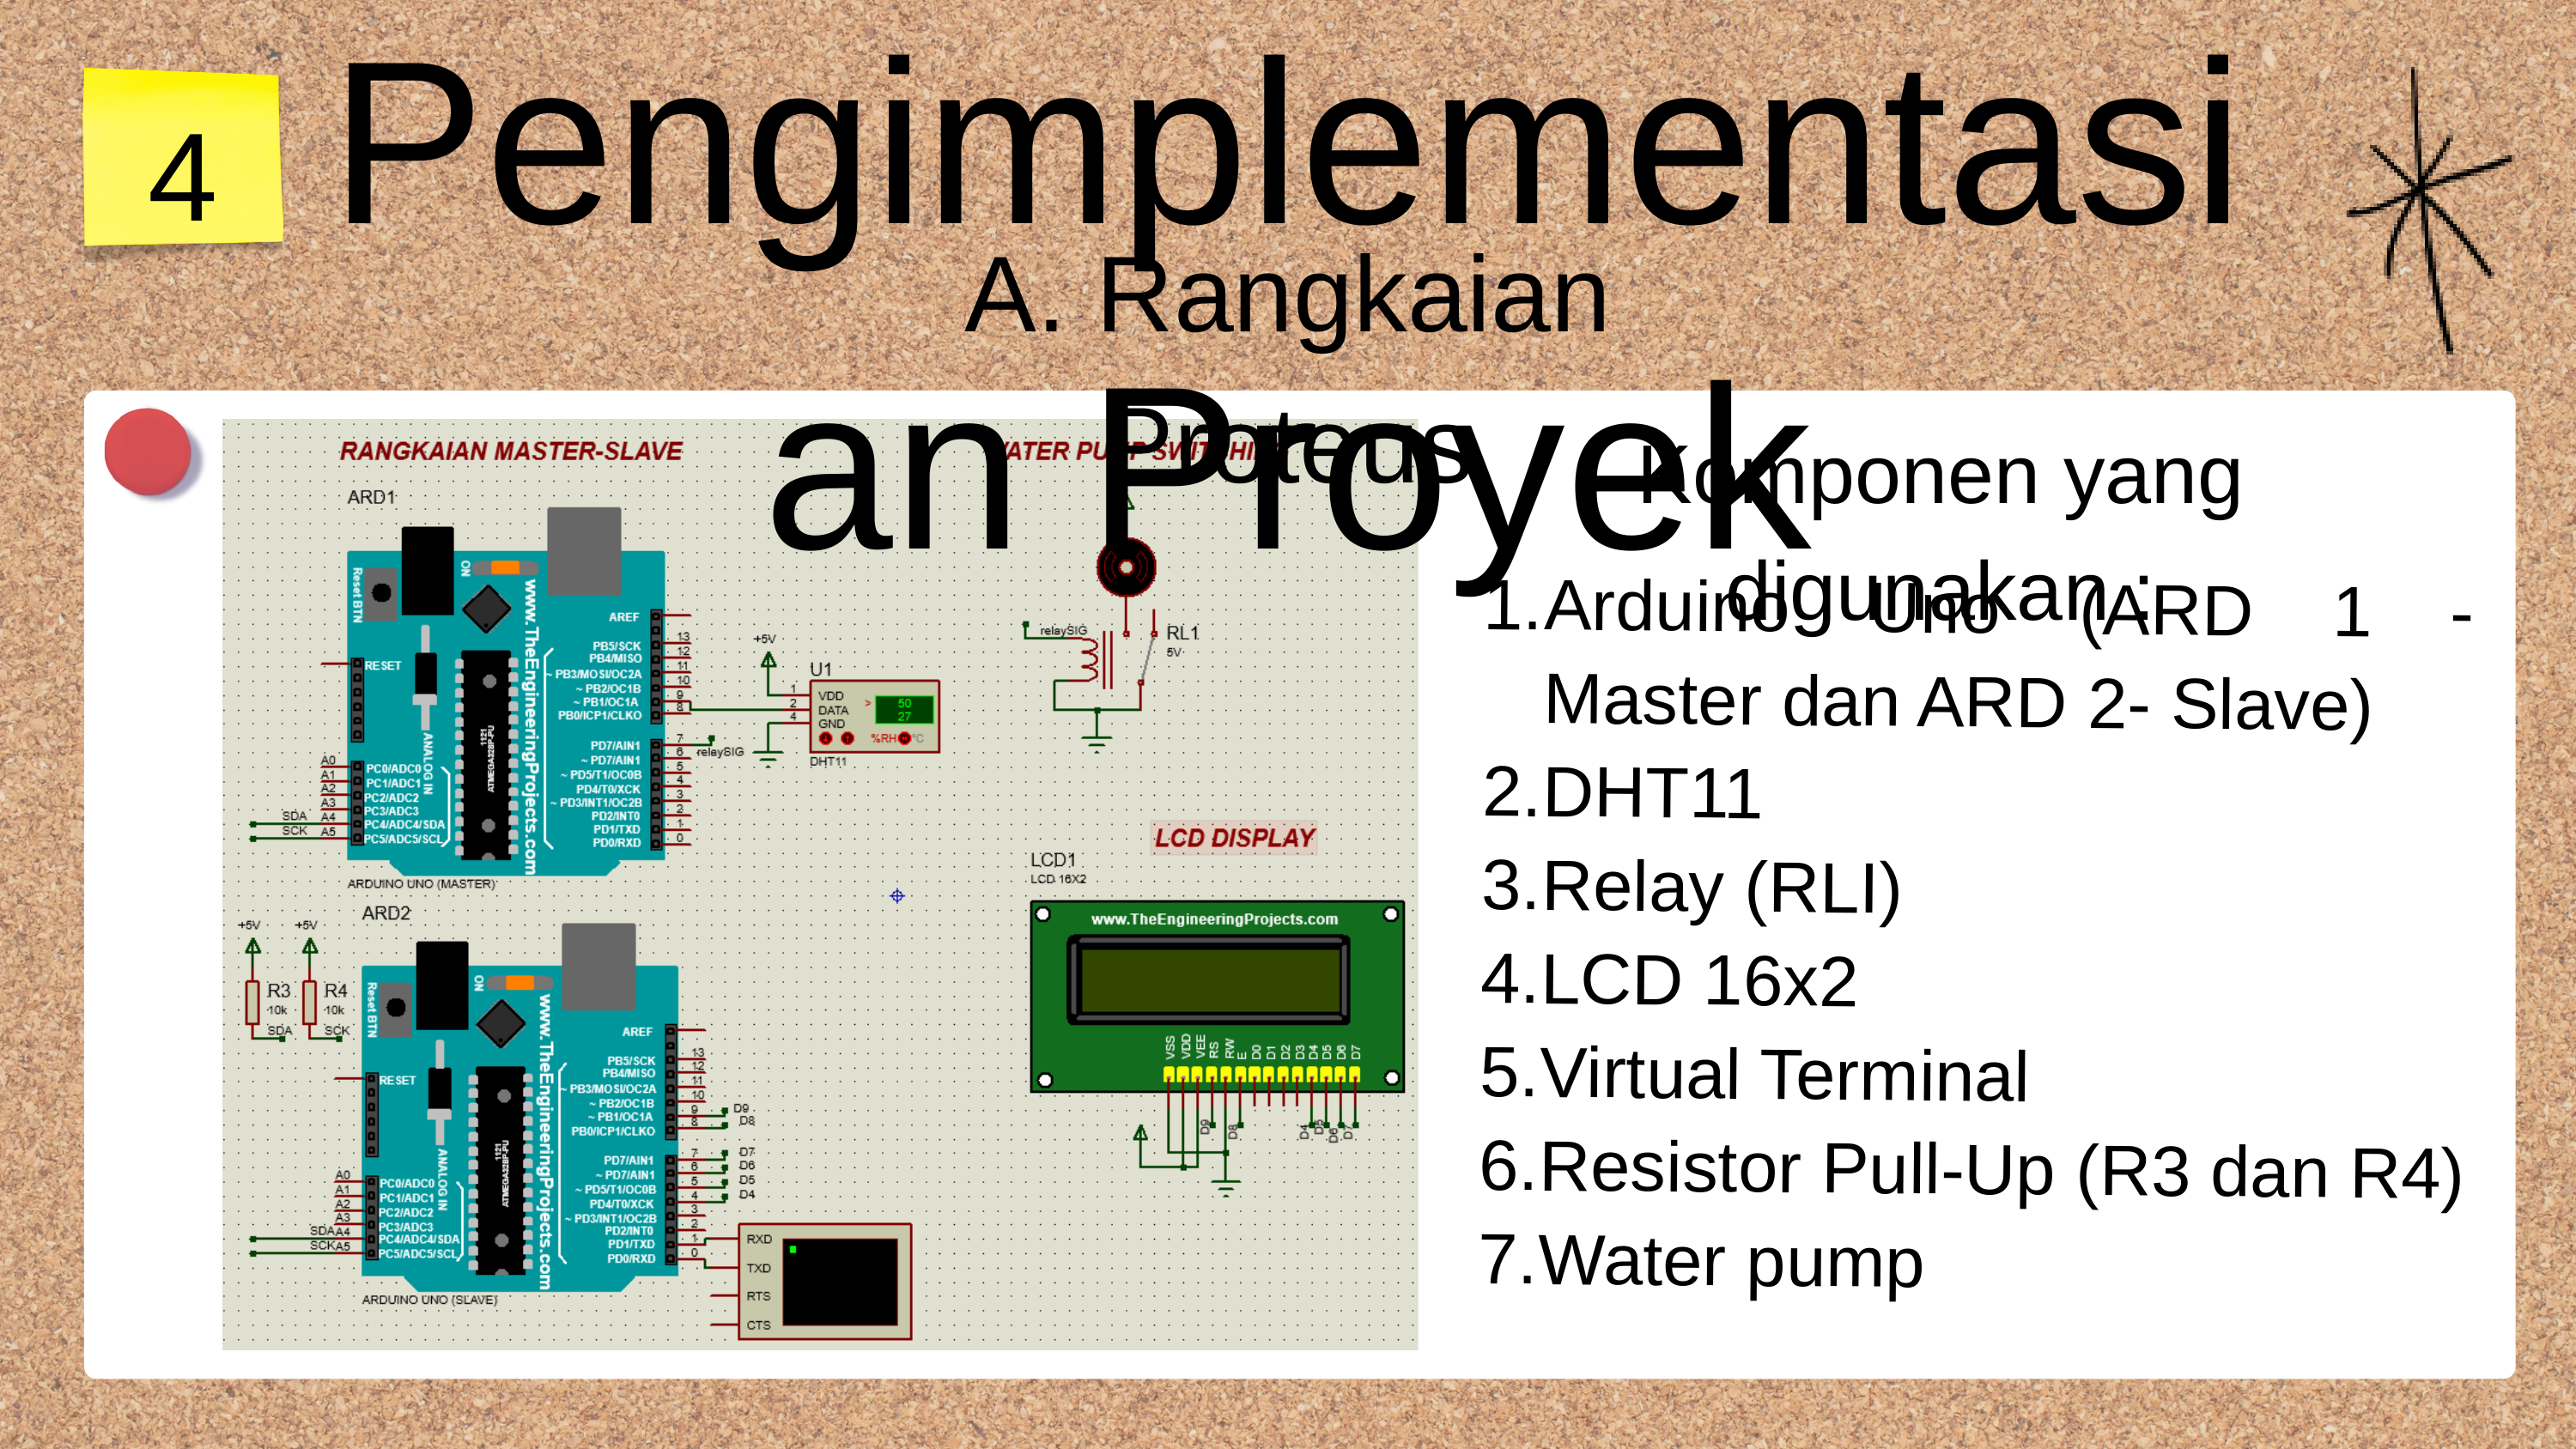

Pengimplementasian Proyek
4

A. Rangkaian Proteus

Komponen yang digunakan :

Arduino Uno (ARD 1 - Master dan ARD 2- Slave)
DHT11
Relay (RLI)
LCD 16x2
Virtual Terminal
Resistor Pull-Up (R3 dan R4)
Water pump